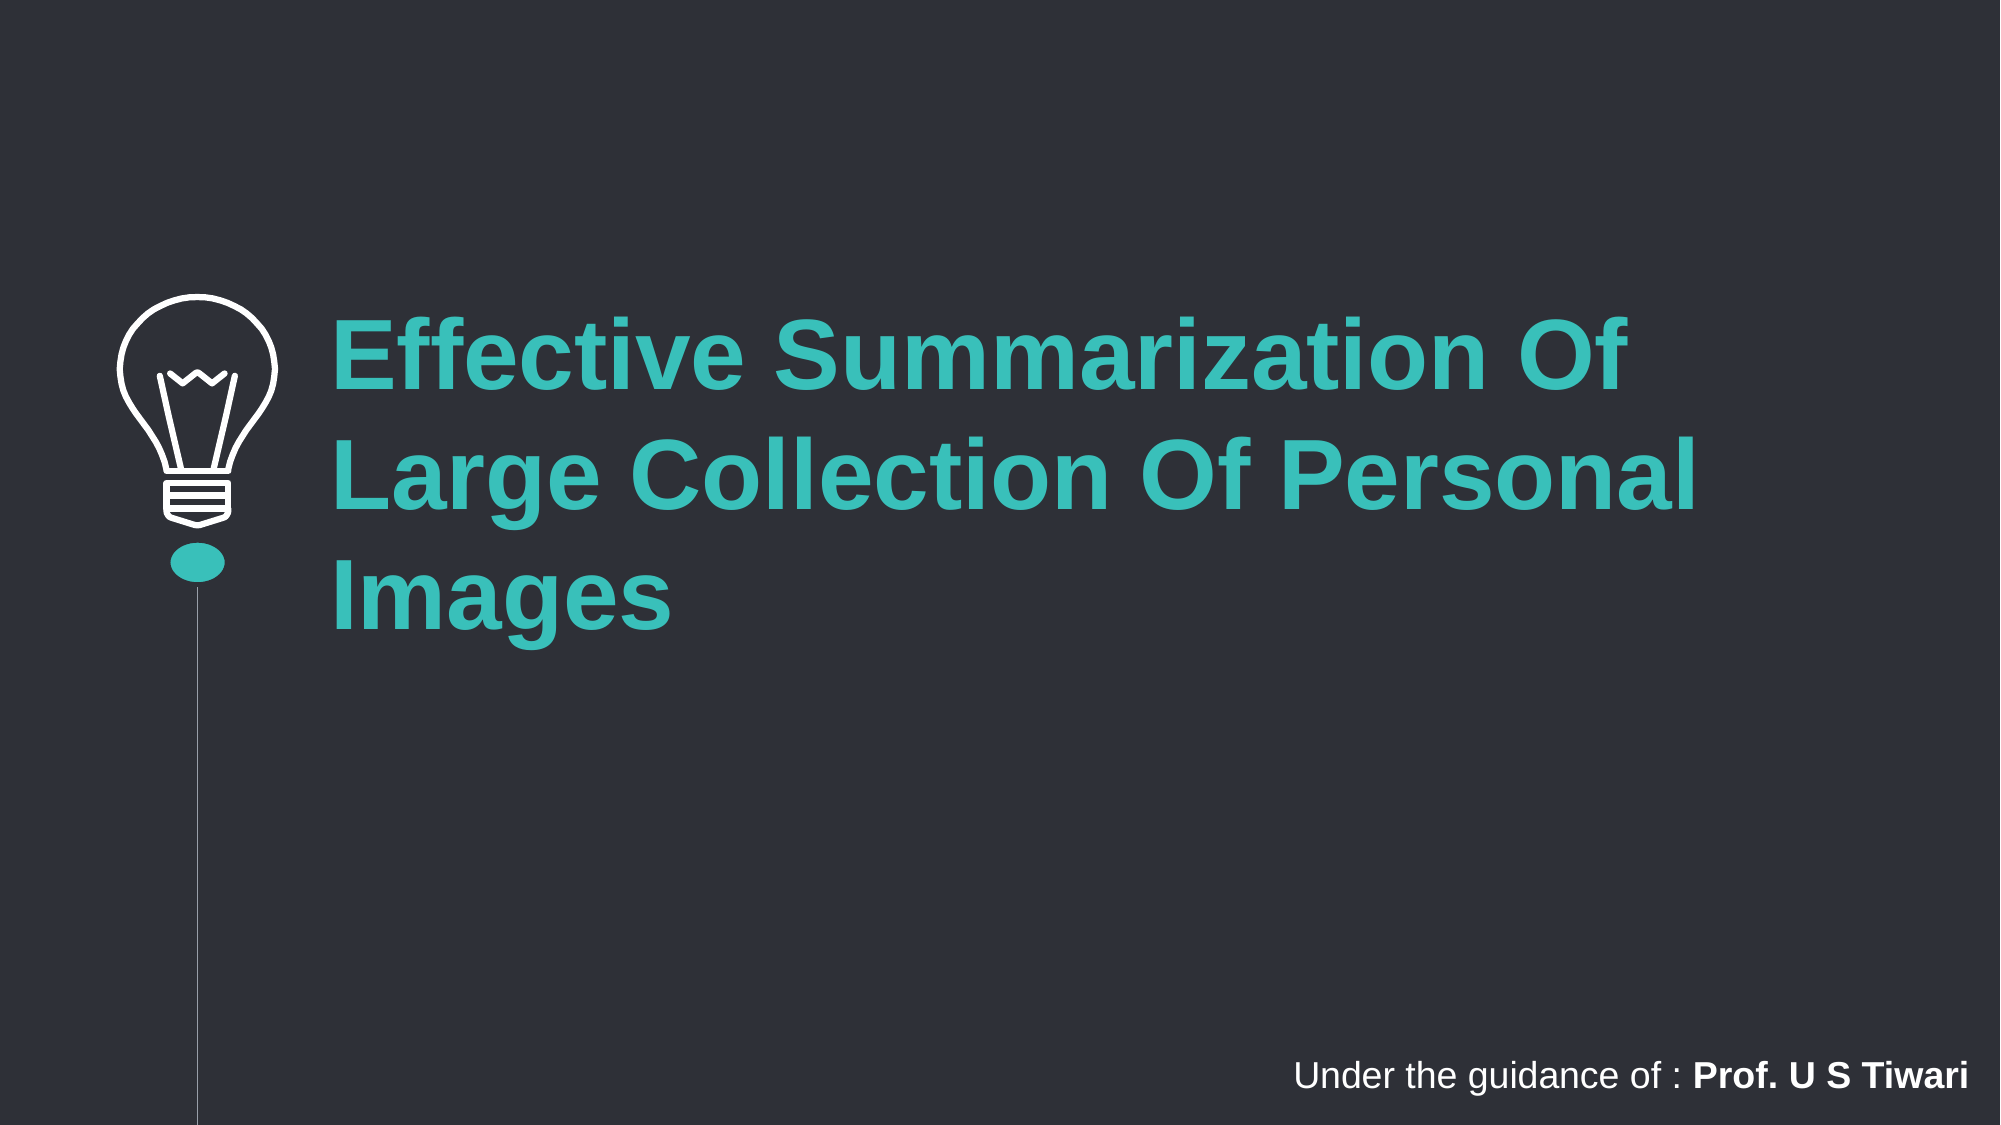

# Effective Summarization Of Large Collection Of Personal Images

Under the guidance of : Prof. U S Tiwari